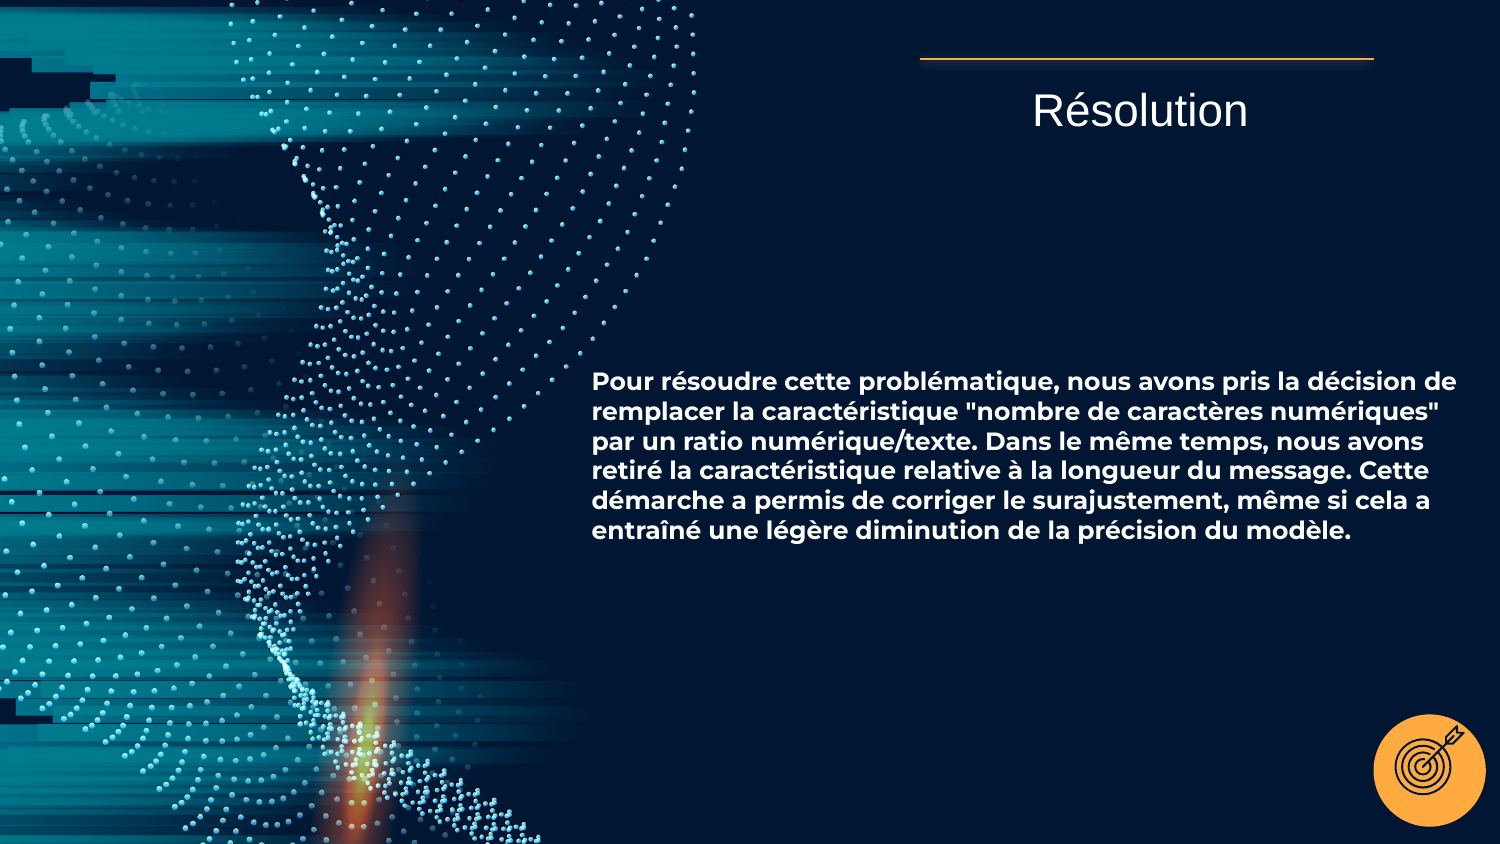

Résolution

Pour résoudre cette problématique, nous avons pris la décision de remplacer la caractéristique "nombre de caractères numériques" par un ratio numérique/texte. Dans le même temps, nous avons retiré la caractéristique relative à la longueur du message. Cette démarche a permis de corriger le surajustement, même si cela a entraîné une légère diminution de la précision du modèle.